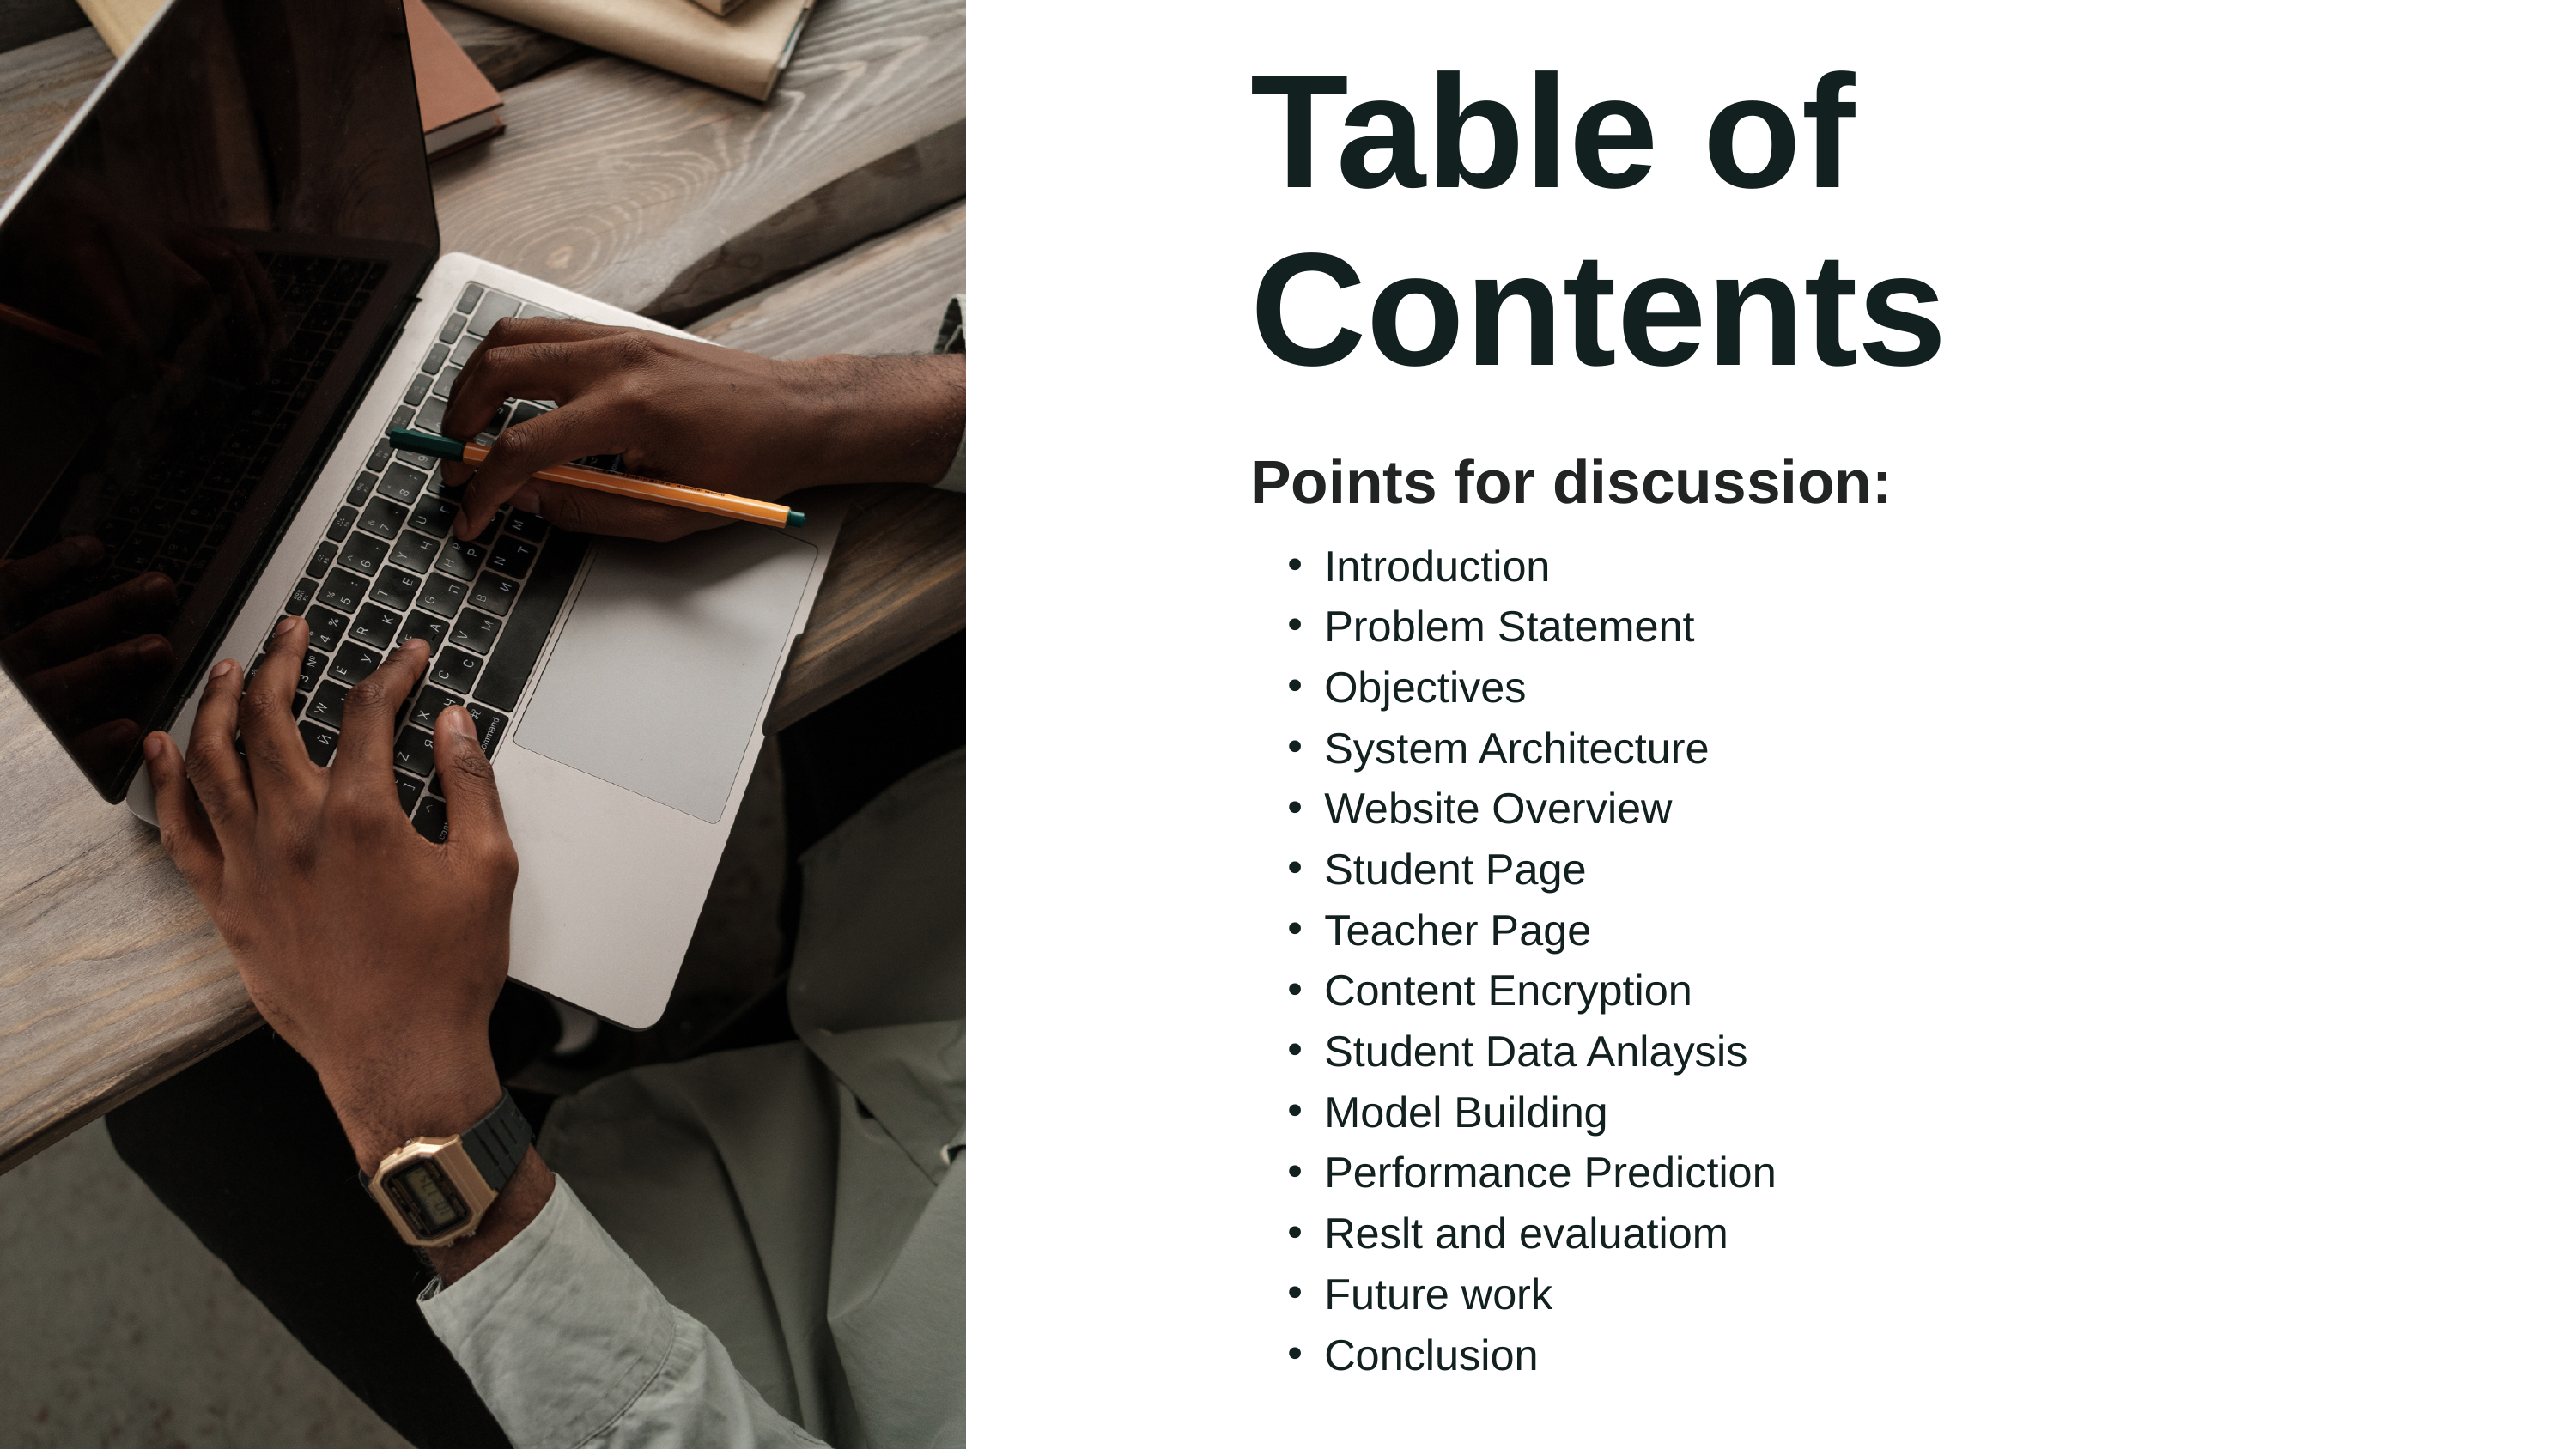

Table of Contents
Points for discussion:
Introduction
Problem Statement
Objectives
System Architecture
Website Overview
Student Page
Teacher Page
Content Encryption
Student Data Anlaysis
Model Building
Performance Prediction
Reslt and evaluatiom
Future work
Conclusion